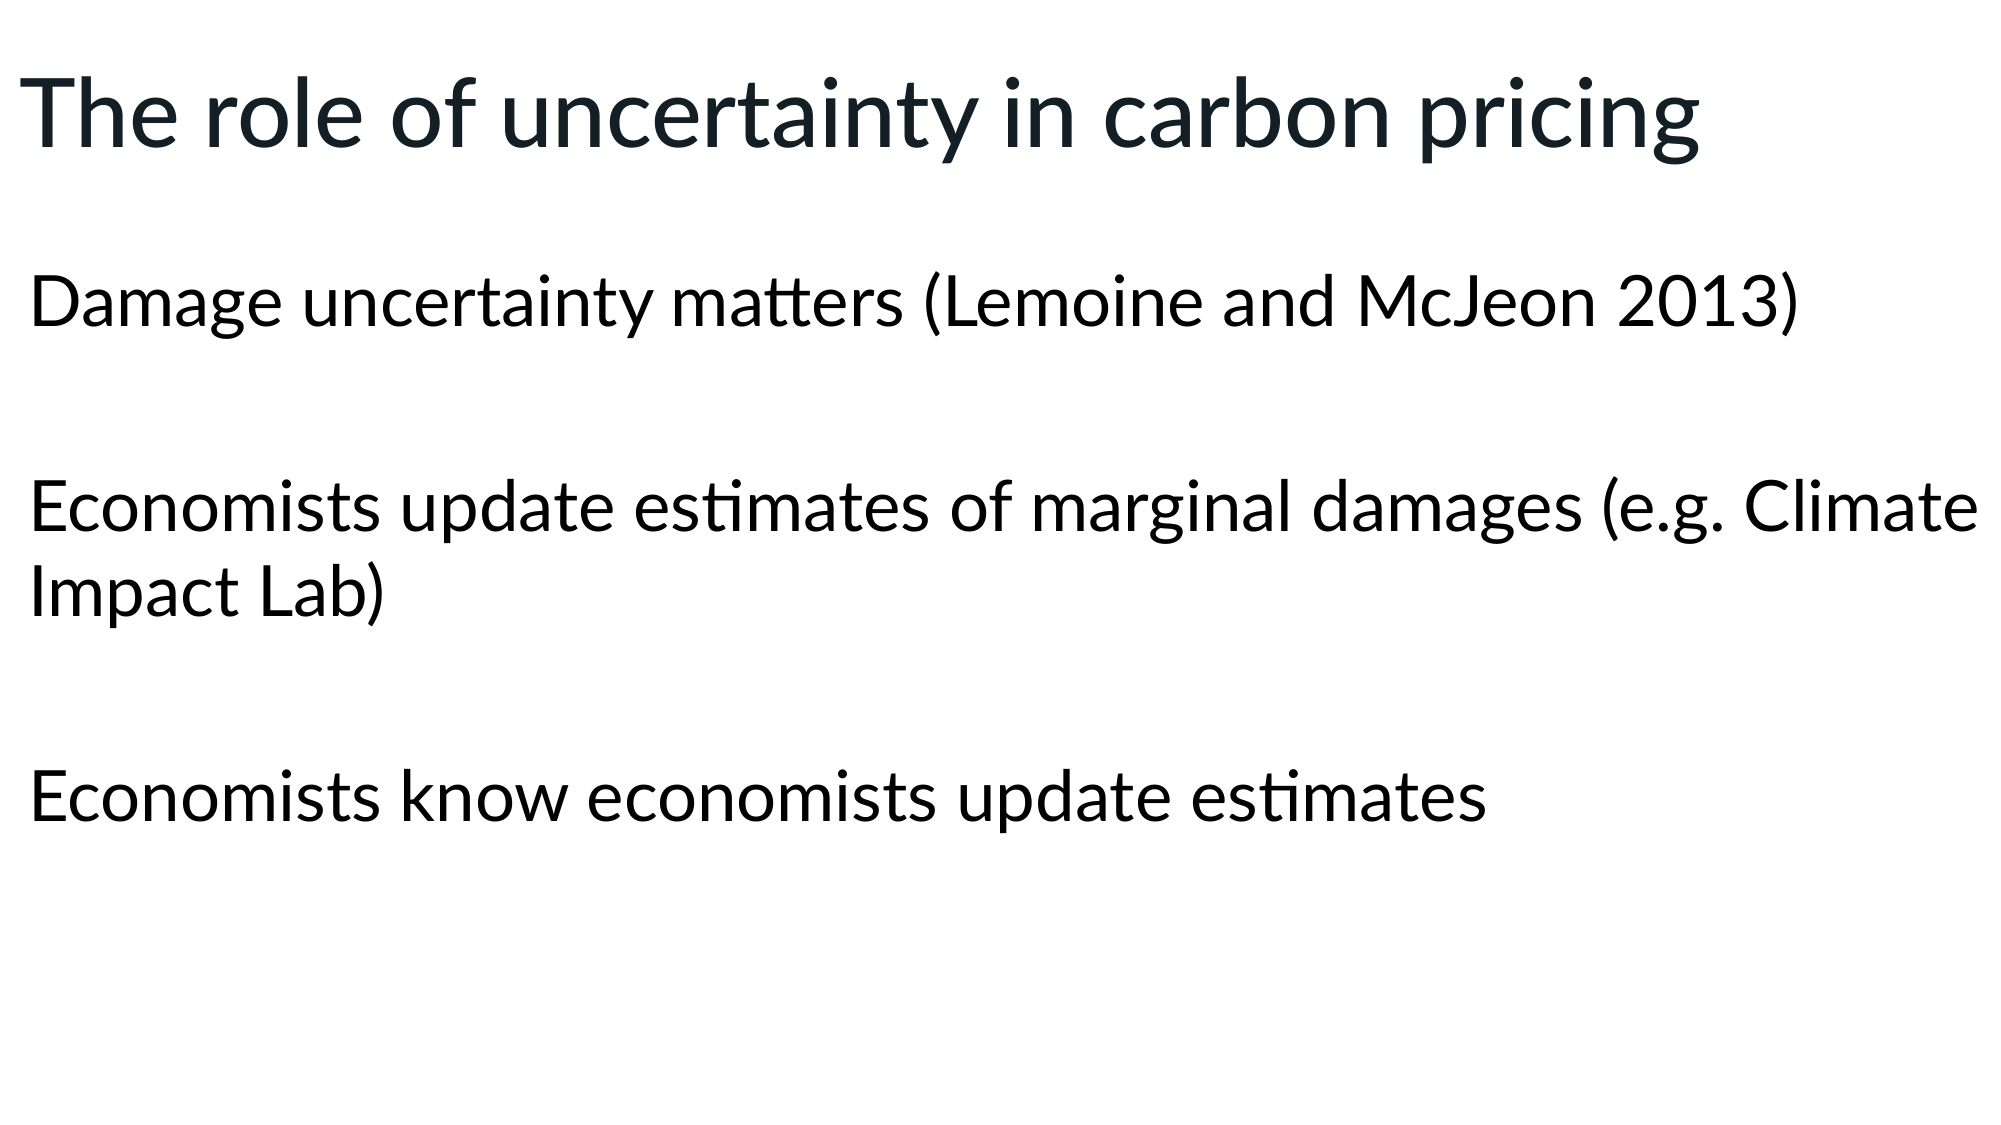

The role of uncertainty in carbon pricing

Damage uncertainty matters (Lemoine and McJeon 2013)

Economists update estimates of marginal damages (e.g. Climate Impact Lab)

Economists know economists update estimates